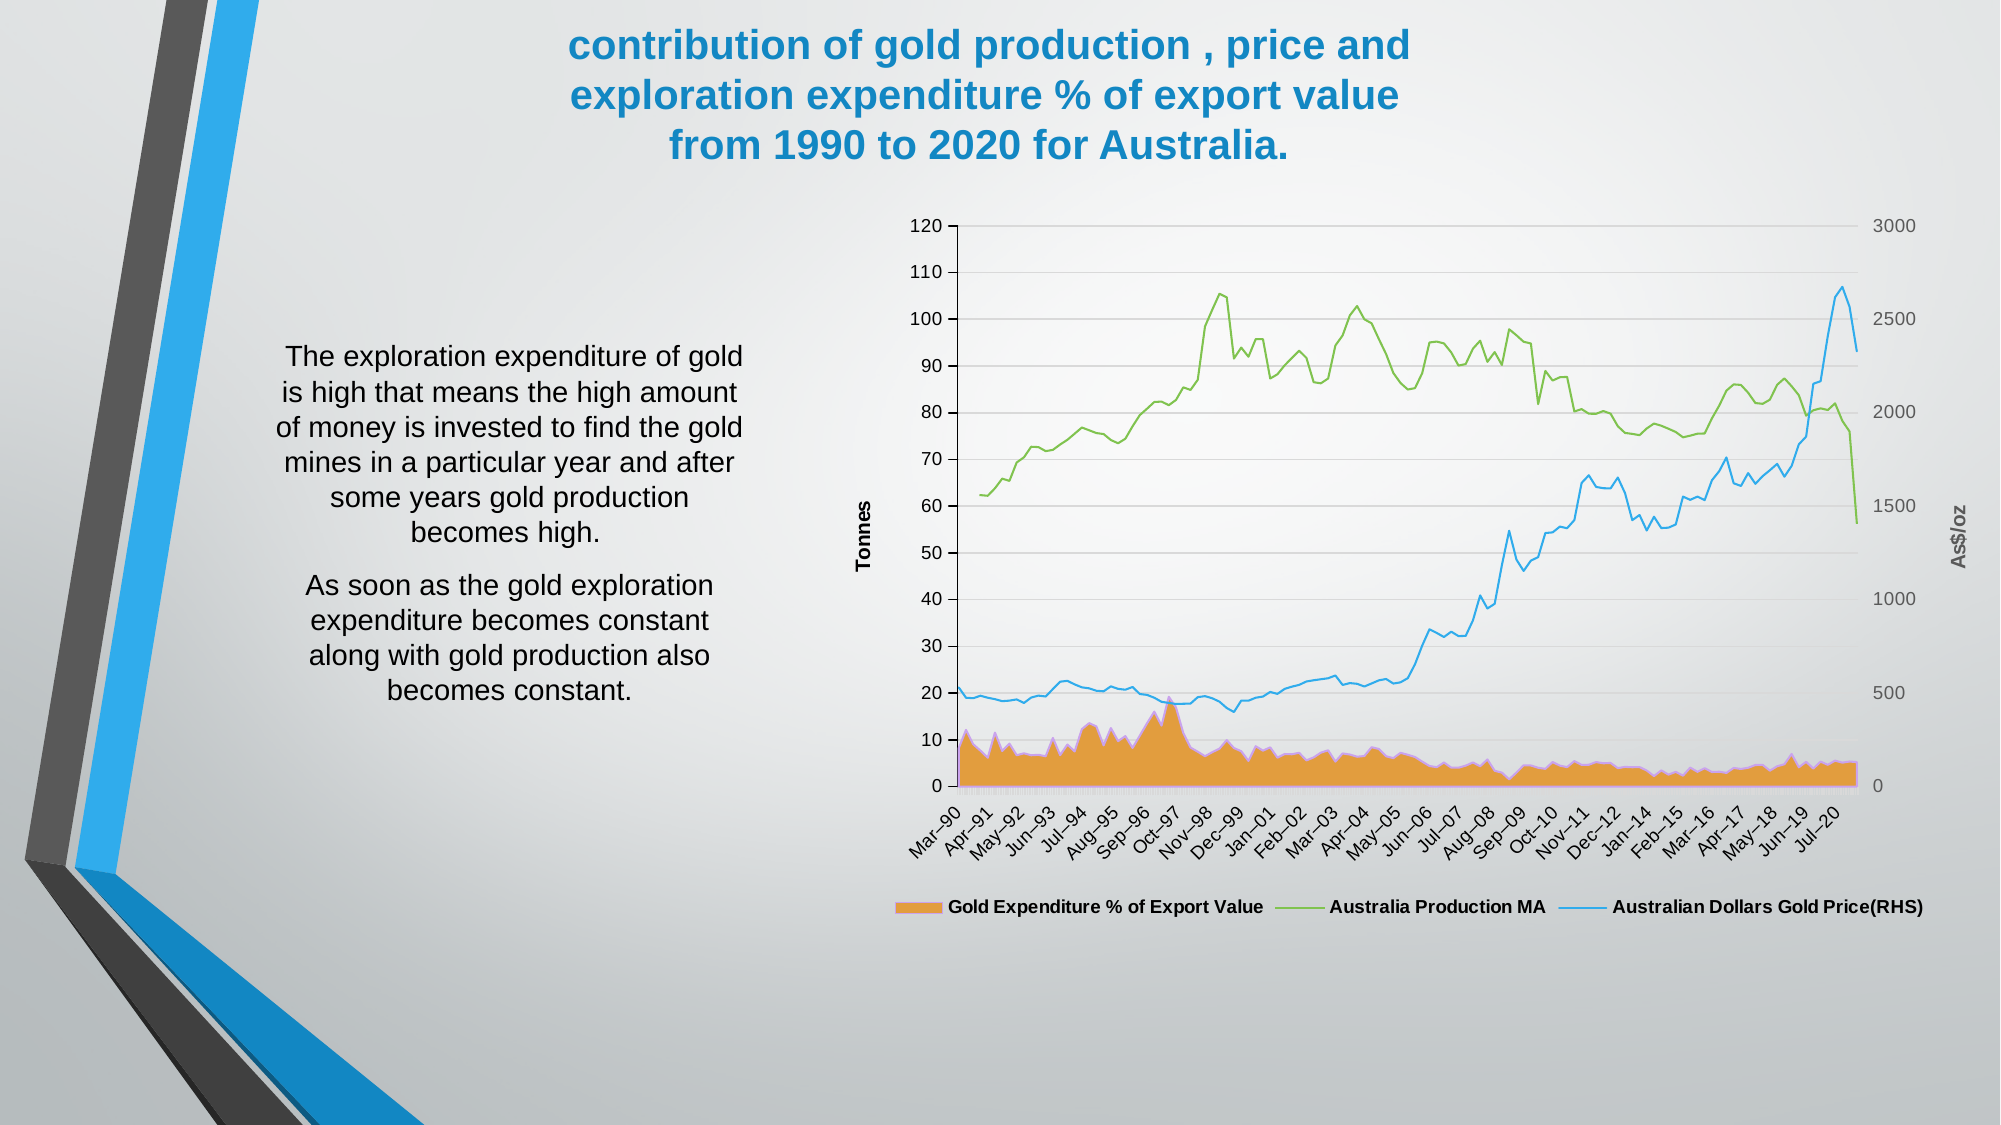

# contribution of gold production , price and exploration expenditure % of export value from 1990 to 2020 for Australia.
 The exploration expenditure of gold is high that means the high amount of money is invested to find the gold mines in a particular year and after some years gold production becomes high.
As soon as the gold exploration expenditure becomes constant along with gold production also becomes constant.

### Chart

| Category | Gold Expenditure % of Export Value | Australia Production MA | Australian Dollars Gold Price(RHS) |
|---|---|---|---|
| 32933 | 8.225038009002965 | None | 530.026988499361 |
| 33025 | 12.112664439320195 | None | 474.912797654066 |
| 33117 | 9.041525432191664 | None | 472.557673039038 |
| 33208 | 7.660585237158221 | 62.36325000000001 | 485.638490820784 |
| 33298 | 6.162679127239822 | 62.23275 | 475.088913994398 |
| 33390 | 11.53161407688449 | 63.829499999999996 | 467.53487017909 |
| 33482 | 7.602072665857311 | 65.89925 | 456.750833195928 |
| 33573 | 9.17591606325003 | 65.41 | 459.579603309095 |
| 33664 | 6.686805984987232 | 69.35225 | 466.023083396074 |
| 33756 | 7.104294869170907 | 70.45875 | 446.881405024355 |
| 33848 | 6.693108137578389 | 72.71875 | 475.877293858766 |
| 33939 | 6.786793450663333 | 72.63725 | 486.495891455041 |
| 34029 | 6.481863800883096 | 71.788 | 481.719595233261 |
| 34121 | 10.39061764865227 | 72.047 | 521.557811458172 |
| 34213 | 6.71698928569751 | 73.198 | 560.790369429212 |
| 34304 | 8.993530460346266 | 74.209 | 565.417775563662 |
| 34394 | 7.499269372653032 | 75.5095 | 546.440281157864 |
| 34486 | 12.27677030751745 | 76.834 | 530.537728007872 |
| 34578 | 13.560173515273839 | 76.2425 | 525.229117402343 |
| 34669 | 12.85657970183486 | 75.65299999999999 | 512.151531749448 |
| 34759 | 8.81173519424012 | 75.432 | 509.314514838798 |
| 34851 | 12.506288628739862 | 74.156 | 536.09955823777 |
| 34943 | 9.712233901624657 | 73.46825000000001 | 522.268650878045 |
| 35034 | 10.783981172684785 | 74.43775 | 517.894610227203 |
| 35125 | 8.260332449908754 | 77.0895 | 532.563229101424 |
| 35217 | 10.887830965316276 | 79.48775 | 494.778039902687 |
| 35309 | 13.535783950894958 | 80.87275000000001 | 490.137432344744 |
| 35400 | 16.017753295729918 | 82.30275 | 474.947369155624 |
| 35490 | 13.03582811813361 | 82.38650000000001 | 453.118245233675 |
| 35582 | 19.200155029140205 | 81.62025 | 447.273239382605 |
| 35674 | 16.88529417066766 | 82.73625 | 441.450233188215 |
| 35765 | 11.456162877419057 | 85.43475000000001 | 442.783692238458 |
| 35855 | 8.338908944751205 | 84.87174999999999 | 443.615065155105 |
| 35947 | 7.453673722680099 | 87.0535 | 478.112451102965 |
| 36039 | 6.486412342633262 | 98.46675 | 483.520334761243 |
| 36130 | 7.342309718371479 | 102.04775 | 472.172848859354 |
| 36220 | 8.108527005310515 | 105.46000000000001 | 453.947196835716 |
| 36312 | 9.928605660802885 | 104.68749999999999 | 420.124597234586 |
| 36404 | 8.228811216477729 | 91.583 | 398.591805818749 |
| 36495 | 7.547238213413815 | 93.94475 | 459.44669570556 |
| 36586 | 5.482013050088369 | 91.9815 | 459.334153676461 |
| 36678 | 8.62778870875477 | 95.7415 | 474.871067345974 |
| 36770 | 7.675252992933788 | 95.74275 | 481.152538969006 |
| 36861 | 8.380140356607205 | 87.31675000000001 | 505.850394859664 |
| 36951 | 6.1740290542543725 | 88.22475 | 495.594079413502 |
| 37043 | 6.951615891623733 | 90.142 | 522.34808475402 |
| 37135 | 6.909672822193485 | 91.726 | 534.291155184472 |
| 37226 | 7.22520412059741 | 93.27061175 | 544.001977697479 |
| 37316 | 5.595259096838869 | 91.73193649999999 | 561.791678545419 |
| 37408 | 6.23557842892159 | 86.527864 | 568.468803624285 |
| 37500 | 7.249063979842729 | 86.2973075 | 574.017398752979 |
| 37591 | 7.752246629177957 | 87.32401625 | 579.378847551607 |
| 37681 | 5.329382283016657 | 94.38658625 | 593.97100018147 |
| 37773 | 7.081895380507458 | 96.5352395 | 543.564021456455 |
| 37865 | 6.8453295314736495 | 100.837932 | 553.241728262753 |
| 37956 | 6.377253958555384 | 102.83173550000001 | 549.631491620732 |
| 38047 | 6.521795095495671 | 100.0023525 | 534.975007454098 |
| 38139 | 8.409362858574942 | 99.13388574999999 | 551.492013639445 |
| 38231 | 8.046595572542 | 95.78661675000001 | 567.927702990342 |
| 38322 | 6.470627162863947 | 92.56176924999998 | 575.385696188598 |
| 38412 | 6.068460233802435 | 88.497243 | 550.671949553539 |
| 38504 | 7.208847514346026 | 86.34928124999999 | 557.416151004621 |
| 38596 | 6.790253812897272 | 84.97008075 | 579.970604365677 |
| 38687 | 6.31527161403303 | 85.27134525 | 654.494678758452 |
| 38777 | 5.324675017334775 | 88.47888 | 754.298727804214 |
| 38869 | 4.396123772566437 | 95.04139125 | 841.099675279333 |
| 38961 | 4.143270561923621 | 95.229773 | 821.621962013881 |
| 39052 | 5.137474713349461 | 94.83726075 | 799.777979860693 |
| 39142 | 4.053553863357672 | 92.916096 | 828.479165912165 |
| 39234 | 4.0291025681761825 | 90.09966525 | 804.847773251423 |
| 39326 | 4.460960400715405 | 90.41587475 | 805.729641989666 |
| 39417 | 5.152790603164522 | 93.713841 | 888.709509463394 |
| 39508 | 4.324707808891648 | 95.41471375 | 1022.60231394155 |
| 39600 | 5.794783362073993 | 90.89145 | 952.496446654578 |
| 39692 | 3.3619961170459263 | 92.97338342500001 | 977.666431382892 |
| 39783 | 2.976911627262972 | 90.22464195 | 1184.15876898422 |
| 39873 | 1.537905139639451 | 97.8712479235615 | 1368.83912261695 |
| 39965 | 2.975566622575274 | 96.5771024562209 | 1214.62197744763 |
| 40057 | 4.540993701498766 | 95.18865020222779 | 1153.23832175464 |
| 40148 | 4.509738711008195 | 94.81631365024033 | 1208.95863983939 |
| 40238 | 4.009688240608271 | 81.83987446421514 | 1227.39713029151 |
| 40330 | 3.790603147413056 | 88.9405367161005 | 1356.33362176474 |
| 40422 | 5.23481047732785 | 86.87886859774055 | 1359.85609078168 |
| 40513 | 4.4703527169751025 | 87.59096380202979 | 1390.69868587259 |
| 40603 | 4.1534141830583255 | 87.66906200559752 | 1382.04558131853 |
| 40695 | 5.435835332624621 | 80.26670006390059 | 1425.68354793771 |
| 40787 | 4.631678467975539 | 80.77090294536877 | 1624.17426785095 |
| 40878 | 4.654471795413623 | 79.79720869895712 | 1665.52536514813 |
| 40969 | 5.243796135620474 | 79.76638743541005 | 1603.02644960881 |
| 41061 | 4.975251018769423 | 80.36276488266175 | 1596.07503550479 |
| 41153 | 5.045264640221244 | 79.81000915244395 | 1595.00945238556 |
| 41244 | 3.9374547295559092 | 77.11978569922192 | 1653.3095458162 |
| 41334 | 4.199729012960521 | 75.67993453674893 | 1570.02482809572 |
| 41426 | 4.131060368837594 | 75.4698995896967 | 1425.1865067647 |
| 41518 | 4.16255501531203 | 75.1918796280695 | 1452.8803734114 |
| 41609 | 3.4193221934849145 | 76.63621624955502 | 1370.08878473764 |
| 41699 | 2.2245723484295663 | 77.68003456966724 | 1443.65266035755 |
| 41791 | 3.4567850302244114 | 77.21385456354226 | 1382.8328512063 |
| 41883 | 2.540940193043696 | 76.5744665636611 | 1385.22560779004 |
| 41974 | 3.1391669570730496 | 75.87502038586813 | 1402.31022813516 |
| 42064 | 2.3200005065503286 | 74.73784703405849 | 1551.26412100587 |
| 42156 | 4.049195564617812 | 75.0984131006459 | 1533.9341770936 |
| 42248 | 3.137917948022278 | 75.50726256753869 | 1551.21813318302 |
| 42339 | 3.927133766359978 | 75.56784552986912 | 1532.61734833329 |
| 42430 | 3.1024944002966746 | 78.79690249648255 | 1638.97993183133 |
| 42522 | 3.1633121914938958 | 81.51625559297288 | 1687.29650109092 |
| 42614 | 2.9122659296004096 | 84.71888813369107 | 1760.81770930835 |
| 42705 | 3.9731586218740804 | 86.0631265 | 1622.81092699348 |
| 42795 | 3.765624795280546 | 85.944719 | 1608.08582535174 |
| 42887 | 4.007544003915158 | 84.27628475 | 1677.11417304609 |
| 42979 | 4.608530535755412 | 82.0668355 | 1619.72863163391 |
| 43070 | 4.635585094496924 | 81.902367 | 1661.02820226134 |
| 43160 | 3.3981699567322656 | 82.78961224999999 | 1692.12178599886 |
| 43252 | 4.343542132063736 | 85.9775765 | 1726.23589613367 |
| 43344 | 4.759764914873283 | 87.35554049999999 | 1657.82809261796 |
| 43435 | 6.972923005903989 | 85.6765605 | 1715.45573387384 |
| 43525 | 4.112465417485319 | 83.727835 | 1830.82377079583 |
| 43617 | 5.29365954882046 | 79.37911224999999 | 1872.44020264873 |
| 43709 | 3.8375320180861943 | 80.53186725 | 2155.19773031711 |
| 43800 | 5.320731189972163 | 80.92711125 | 2168.49417050443 |
| 43891 | 4.647061635869556 | 80.578677 | 2411.20731137044 |
| 43983 | 5.542230464474591 | 82.01191125 | 2617.99288883131 |
| 44075 | 5.109843885356851 | 78.26894725 | 2673.56539850312 |
| 44166 | 5.348179146028163 | 75.97895249999999 | 2566.82209584107 |
| 44256 | 5.222873194606586 | 56.44875175 | 2328.56308855096 |